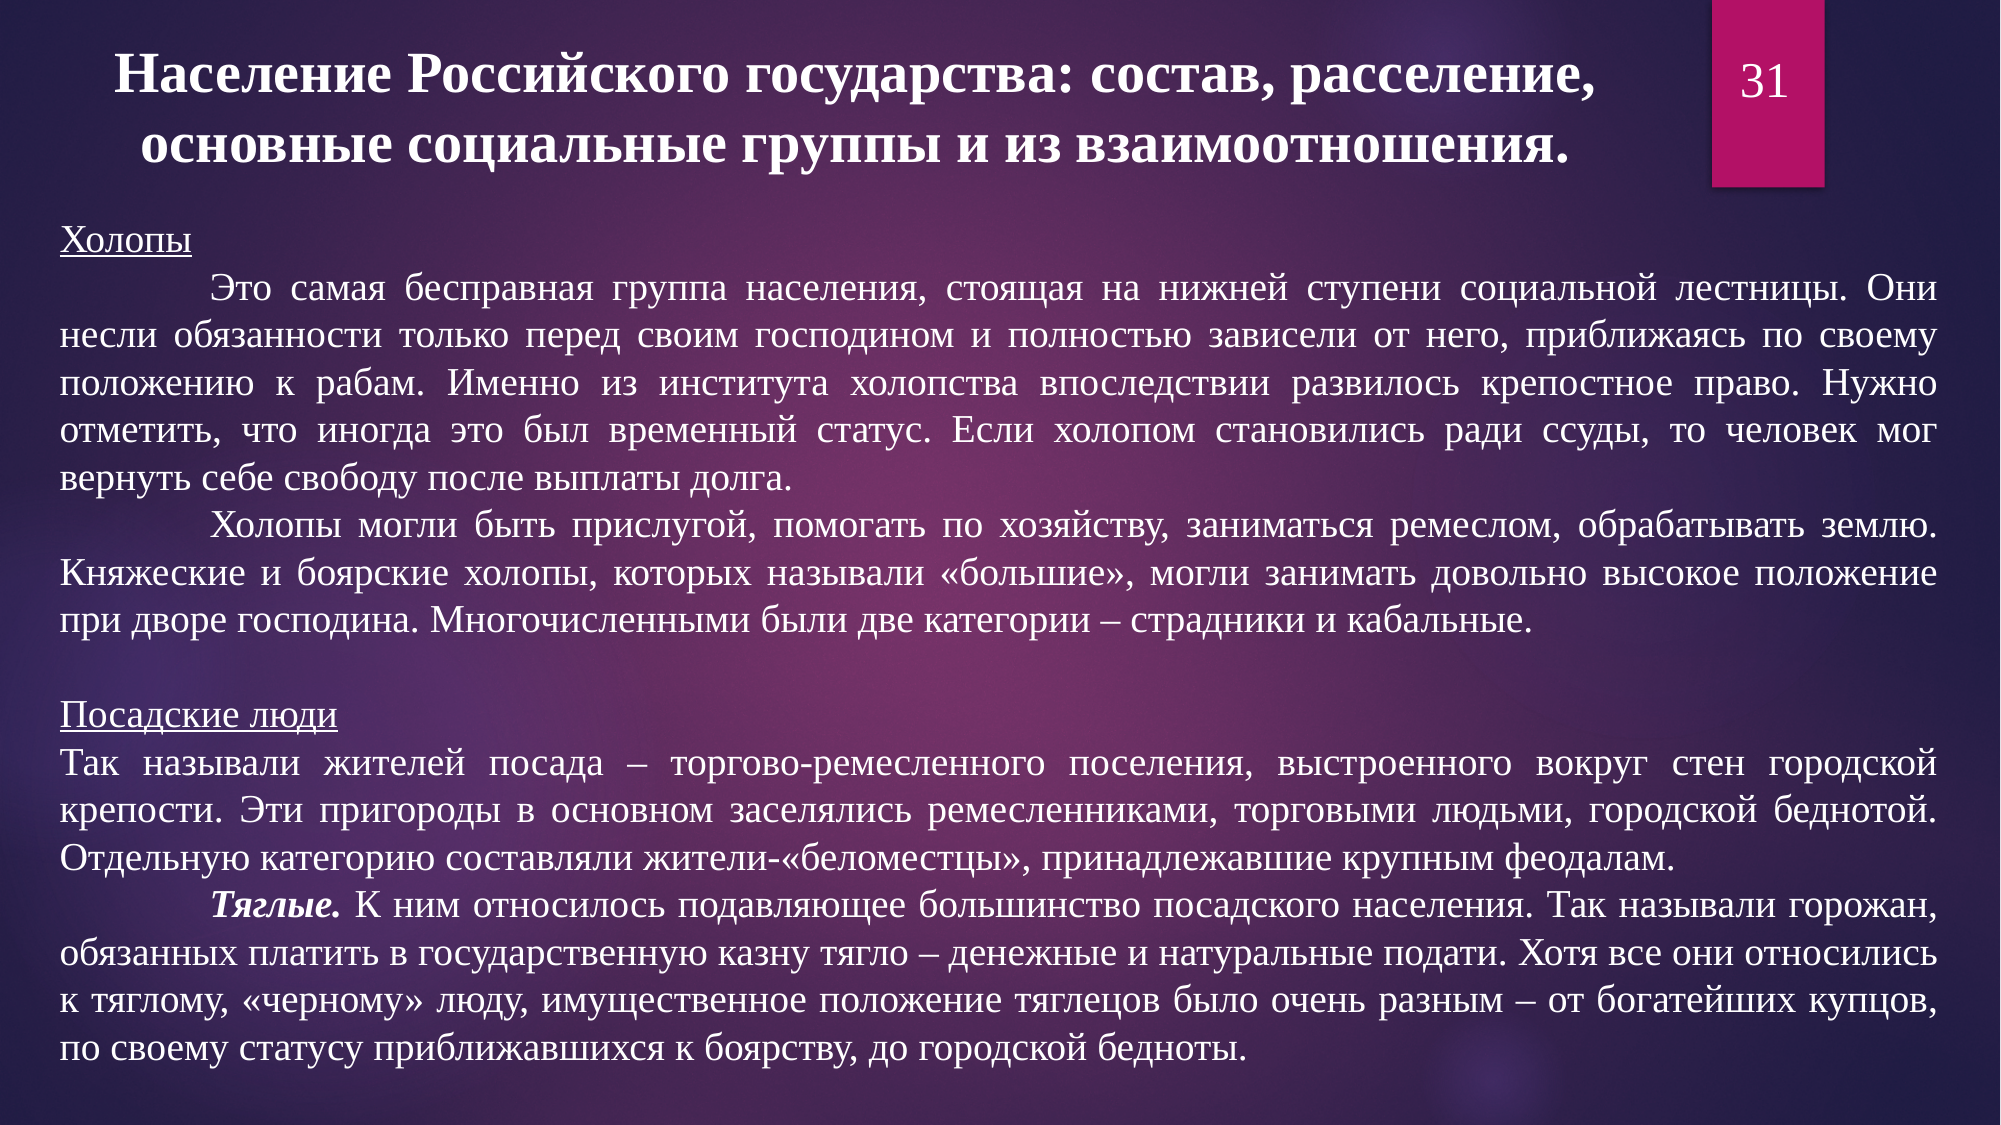

Население Российского государства: состав, расселение, основные социальные группы и из взаимоотношения.
31
Холопы
	Это самая бесправная группа населения, стоящая на нижней ступени социальной лестницы. Они несли обязанности только перед своим господином и полностью зависели от него, приближаясь по своему положению к рабам. Именно из института холопства впоследствии развилось крепостное право. Нужно отметить, что иногда это был временный статус. Если холопом становились ради ссуды, то человек мог вернуть себе свободу после выплаты долга.
	Холопы могли быть прислугой, помогать по хозяйству, заниматься ремеслом, обрабатывать землю. Княжеские и боярские холопы, которых называли «большие», могли занимать довольно высокое положение при дворе господина. Многочисленными были две категории – страдники и кабальные.

Посадские люди
Так называли жителей посада – торгово-ремесленного поселения, выстроенного вокруг стен городской крепости. Эти пригороды в основном заселялись ремесленниками, торговыми людьми, городской беднотой. Отдельную категорию составляли жители-«беломестцы», принадлежавшие крупным феодалам.
	Тяглые. К ним относилось подавляющее большинство посадского населения. Так называли горожан, обязанных платить в государственную казну тягло – денежные и натуральные подати. Хотя все они относились к тяглому, «черному» люду, имущественное положение тяглецов было очень разным – от богатейших купцов, по своему статусу приближавшихся к боярству, до городской бедноты.